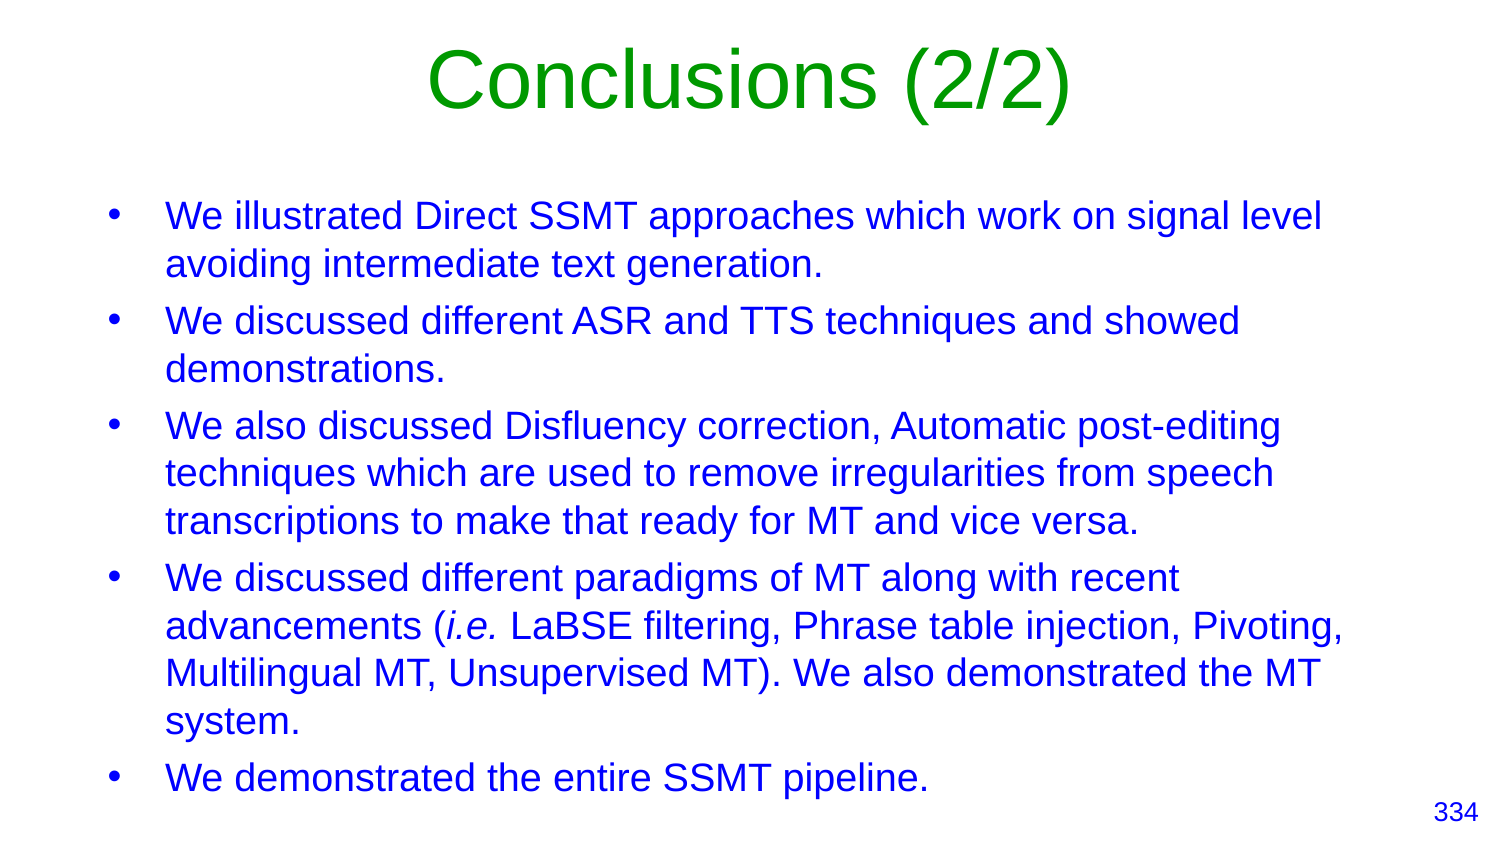

# Conclusions (2/2)
We illustrated Direct SSMT approaches which work on signal level avoiding intermediate text generation.
We discussed different ASR and TTS techniques and showed demonstrations.
We also discussed Disfluency correction, Automatic post-editing techniques which are used to remove irregularities from speech transcriptions to make that ready for MT and vice versa.
We discussed different paradigms of MT along with recent advancements (i.e. LaBSE filtering, Phrase table injection, Pivoting, Multilingual MT, Unsupervised MT). We also demonstrated the MT system.
We demonstrated the entire SSMT pipeline.
334